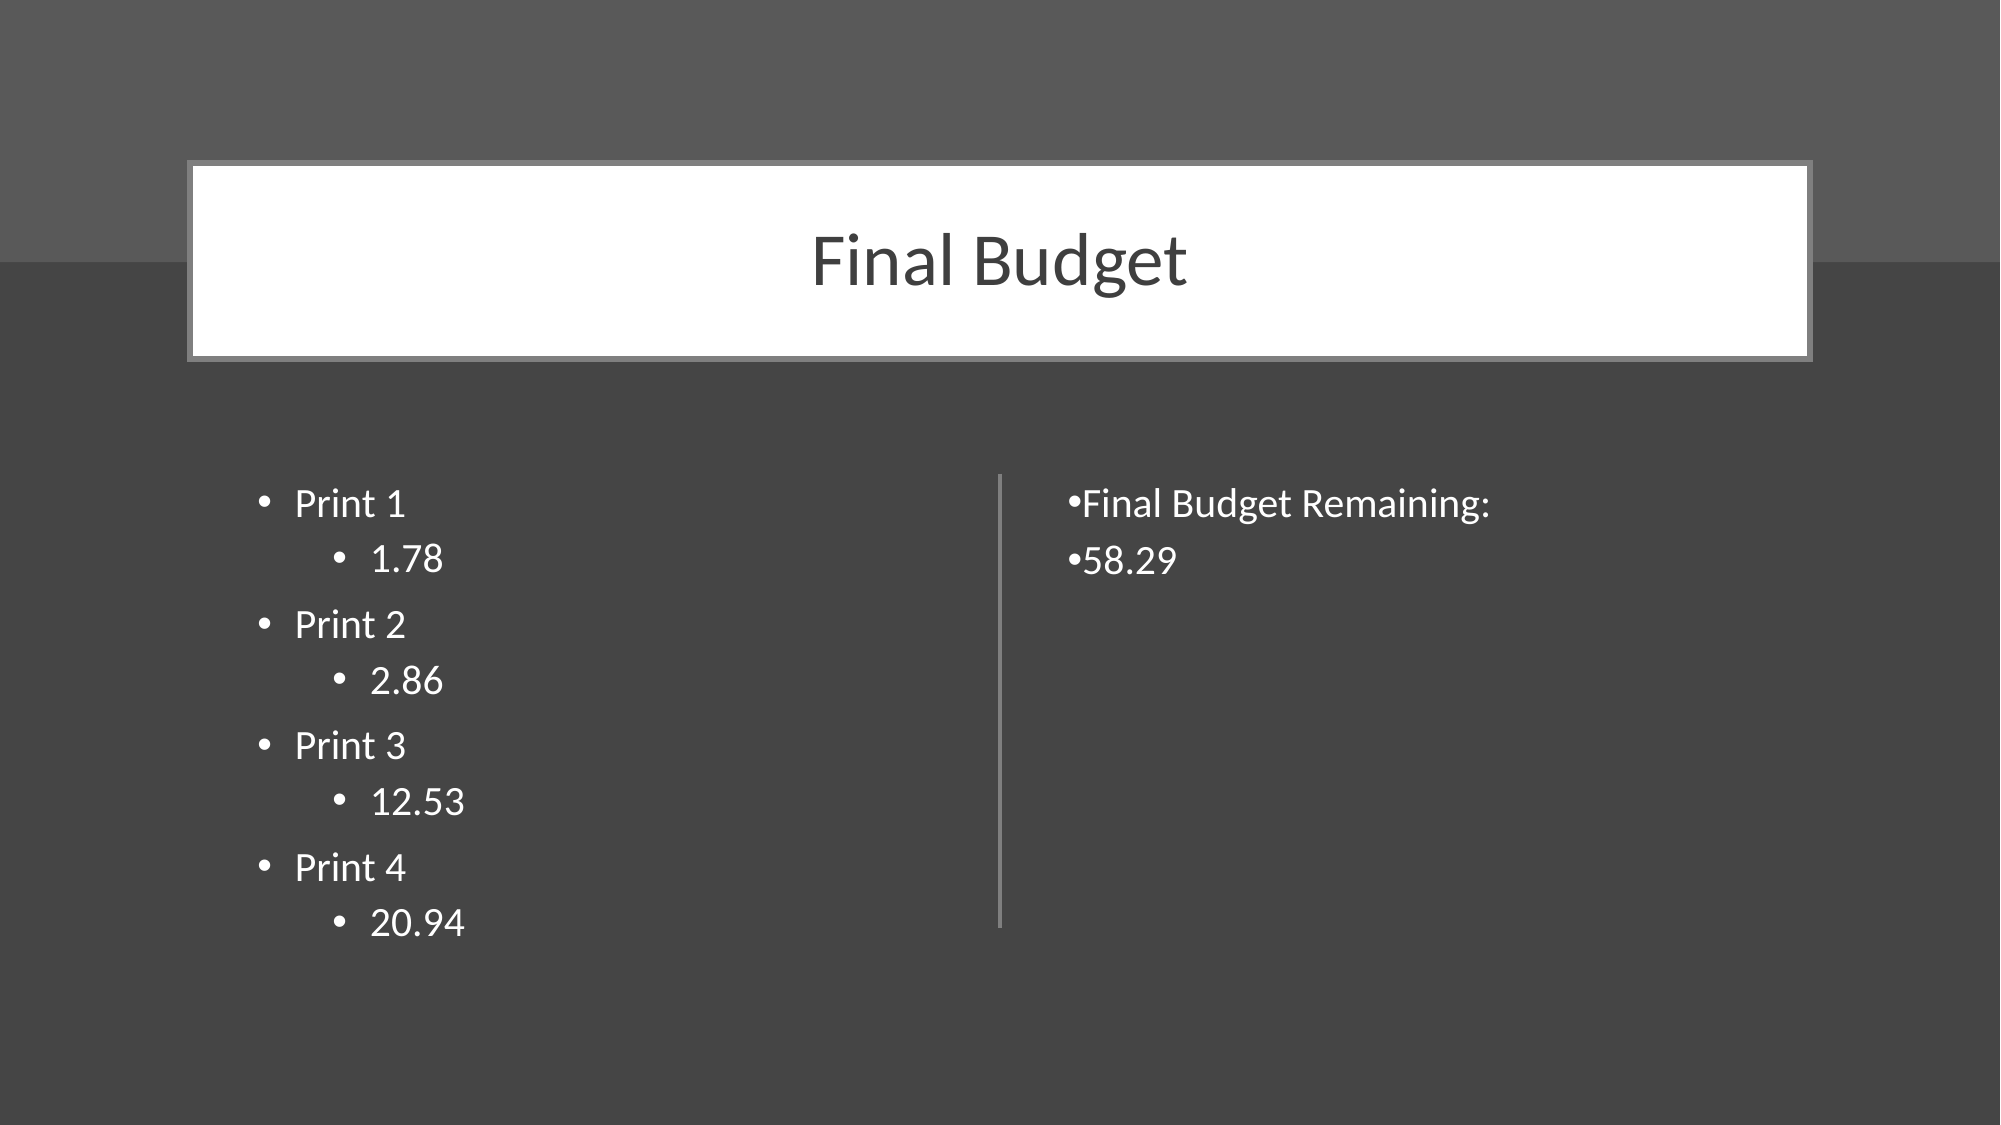

# Final Budget
Print 1
1.78
Print 2
2.86
Print 3
12.53
Print 4
20.94
Final Budget Remaining:
58.29